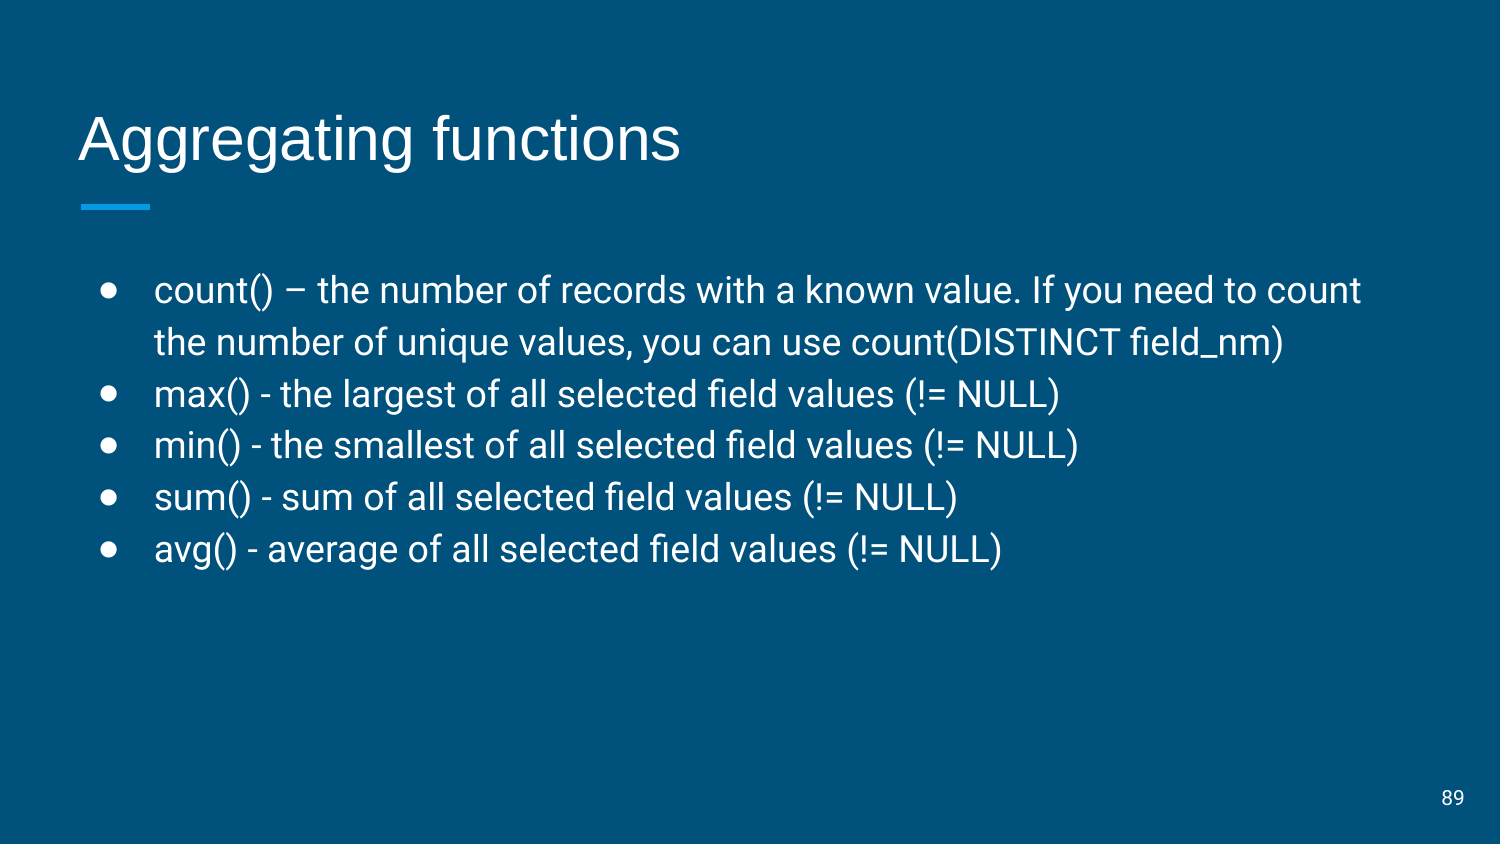

# Aggregating functions
count() – the number of records with a known value. If you need to count the number of unique values, you can use count(DISTINCT field_nm)
max() - the largest of all selected field values (!= NULL)
min() - the smallest of all selected field values (!= NULL)
sum() - sum of all selected field values (!= NULL)
avg() - average of all selected field values (!= NULL)
89